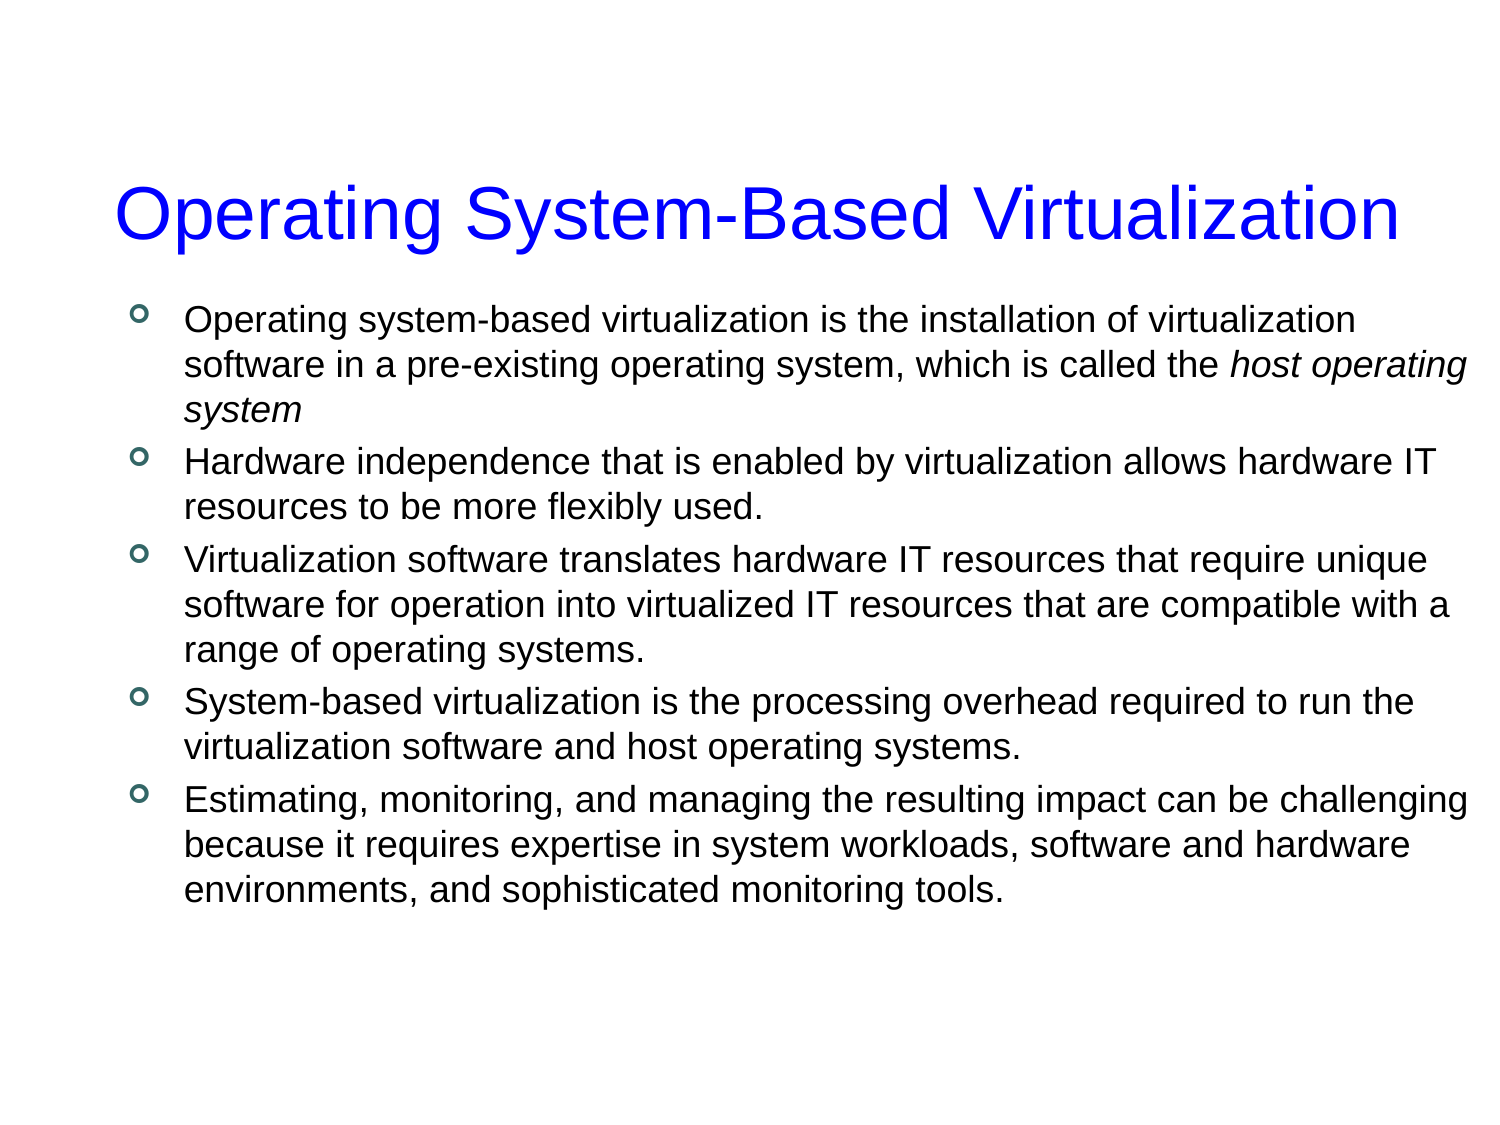

# Operating System-Based Virtualization
Operating system-based virtualization is the installation of virtualization software in a pre-existing operating system, which is called the host operating system
Hardware independence that is enabled by virtualization allows hardware IT resources to be more flexibly used.
Virtualization software translates hardware IT resources that require unique software for operation into virtualized IT resources that are compatible with a range of operating systems.
System-based virtualization is the processing overhead required to run the virtualization software and host operating systems.
Estimating, monitoring, and managing the resulting impact can be challenging because it requires expertise in system workloads, software and hardware environments, and sophisticated monitoring tools.